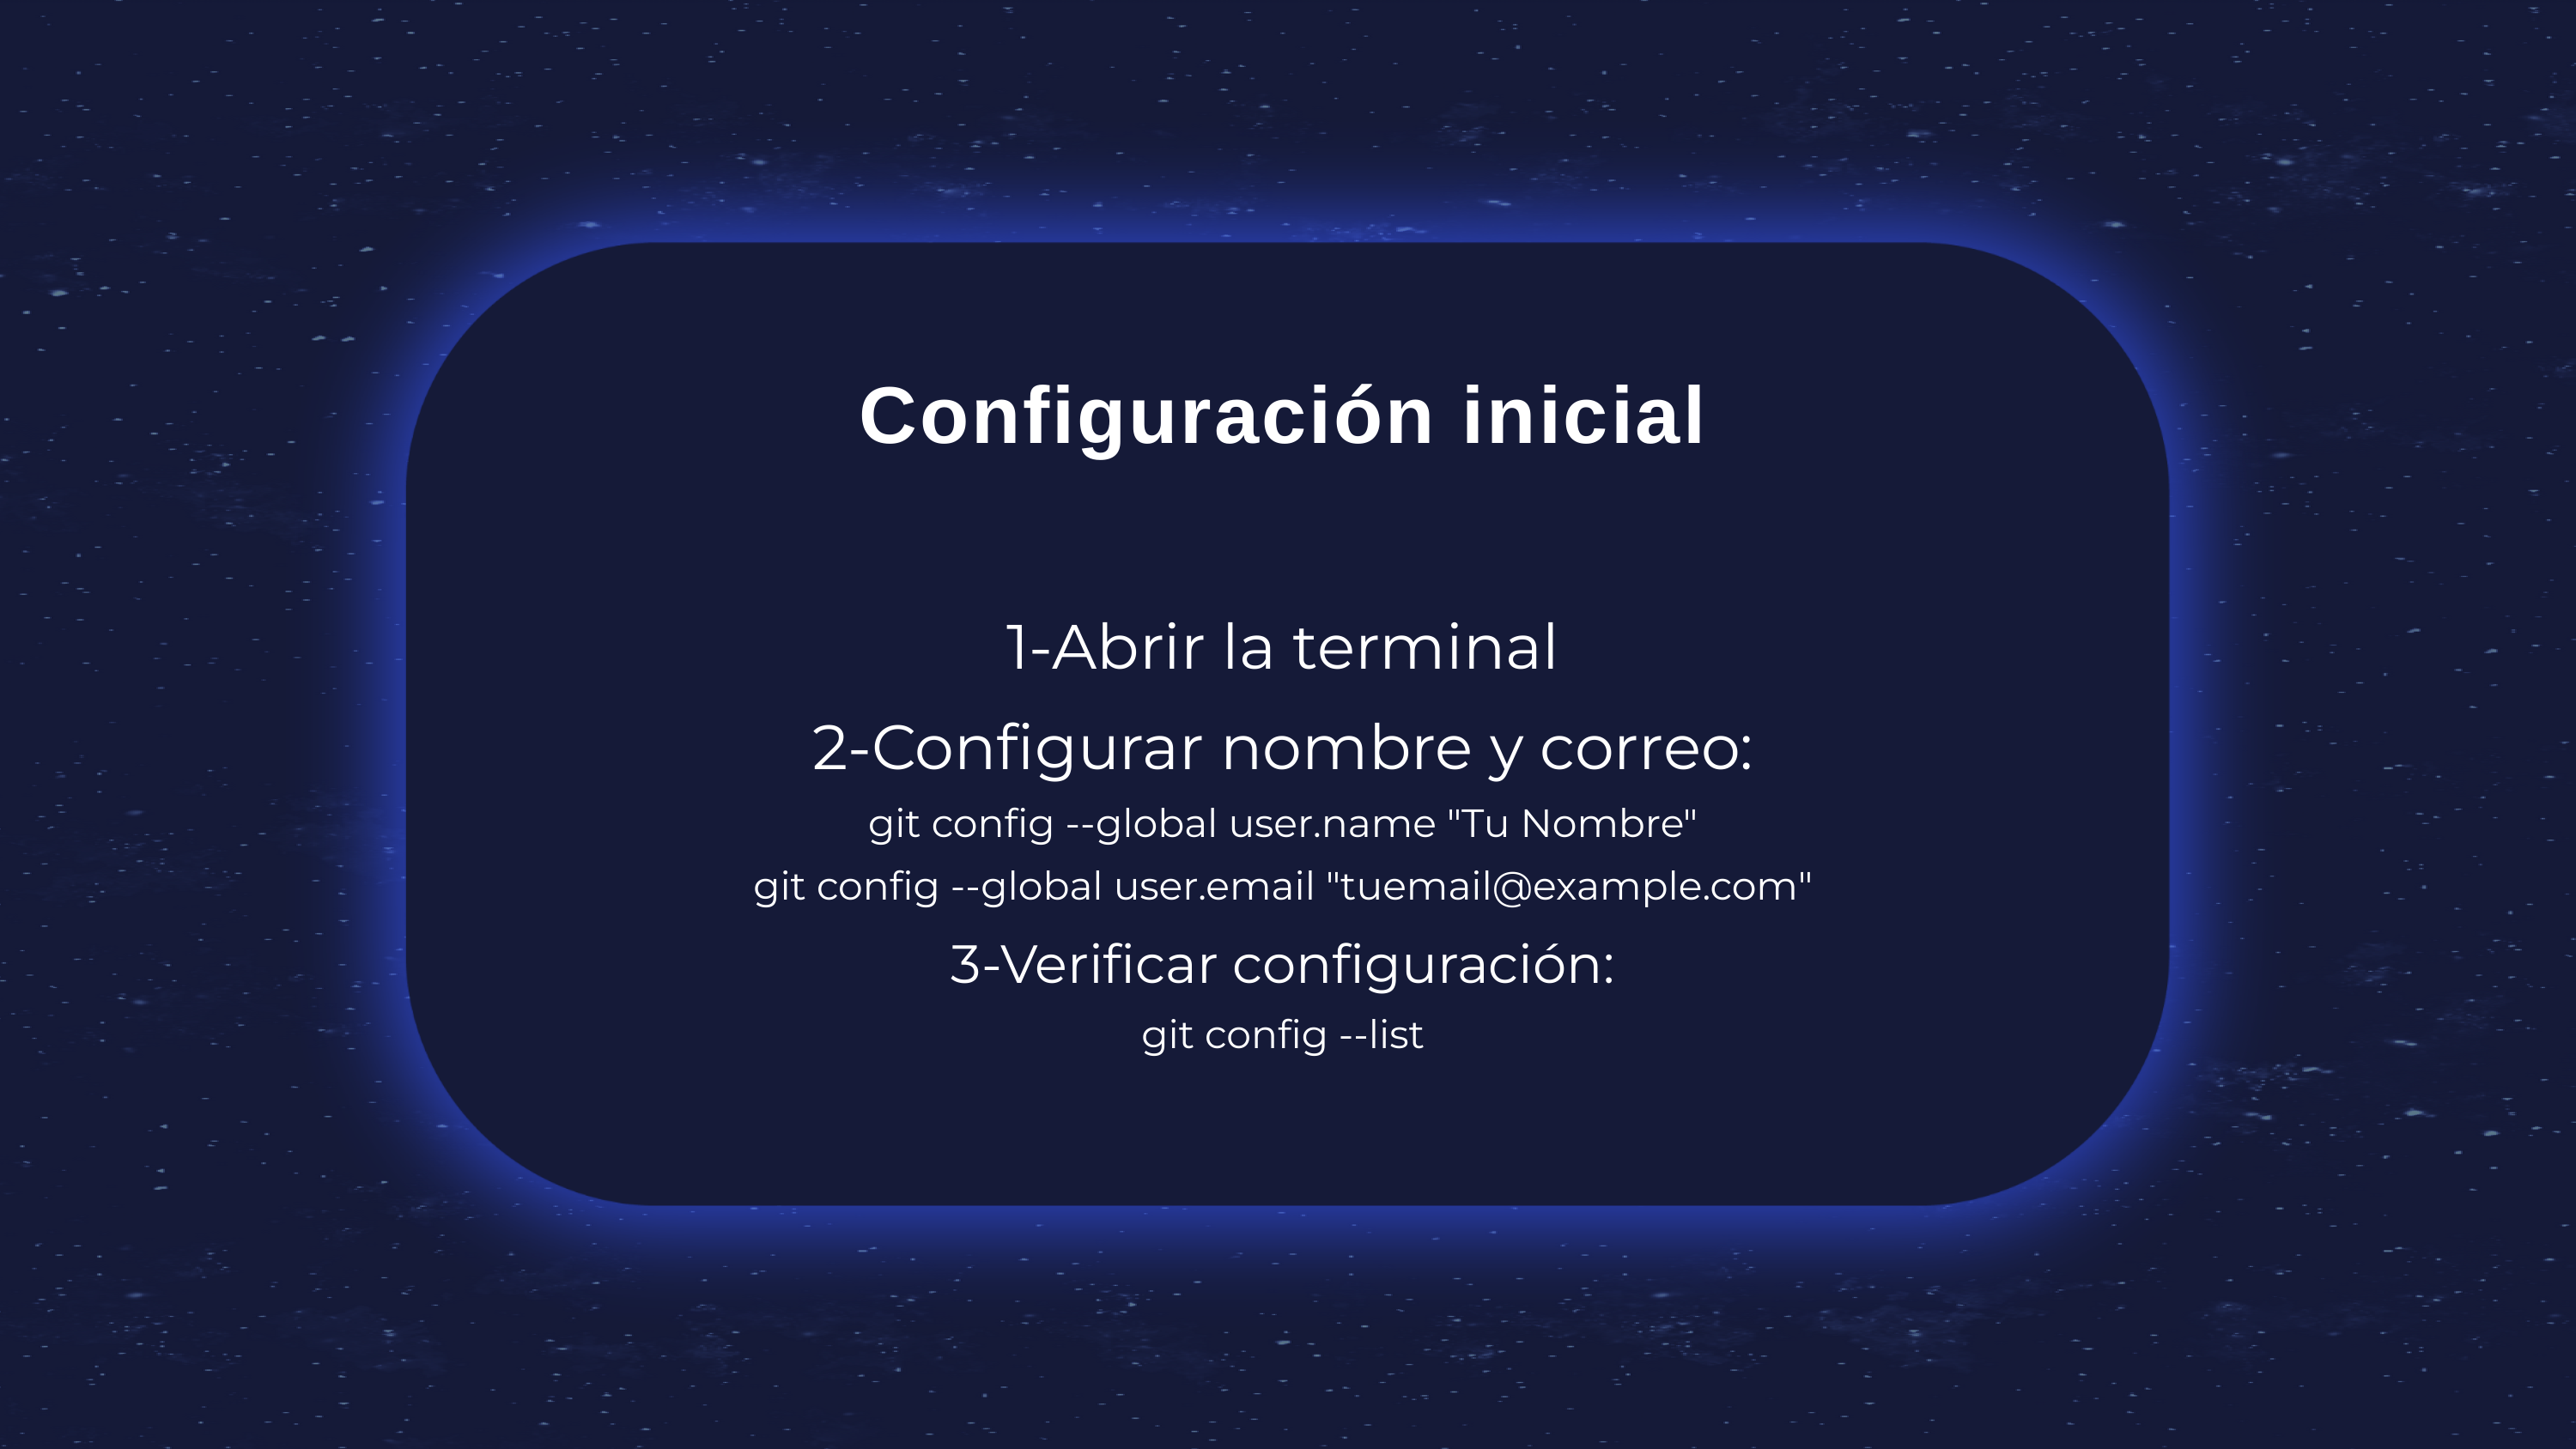

Configuración inicial
1-Abrir la terminal
2-Configurar nombre y correo:
git config --global user.name "Tu Nombre"
git config --global user.email "tuemail@example.com"
3-Verificar configuración:
git config --list